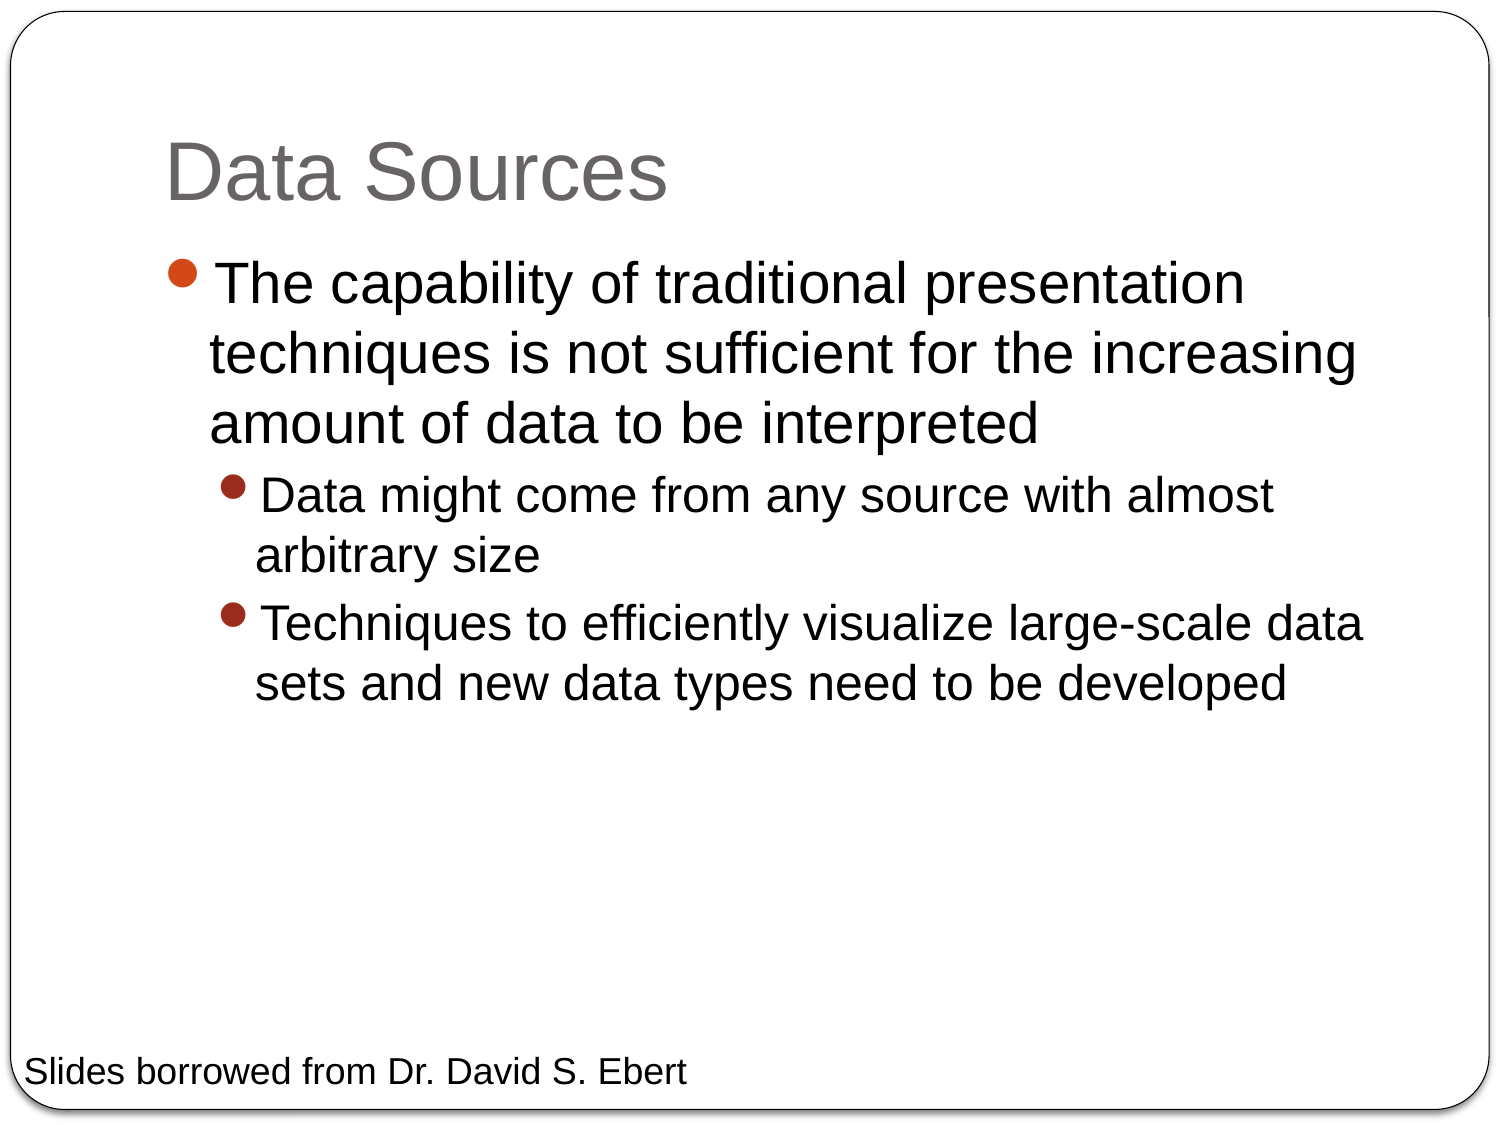

# Data Sources
The capability of traditional presentation techniques is not sufficient for the increasing amount of data to be interpreted
Data might come from any source with almost arbitrary size
Techniques to efficiently visualize large-scale data sets and new data types need to be developed
Slides borrowed from Dr. David S. Ebert